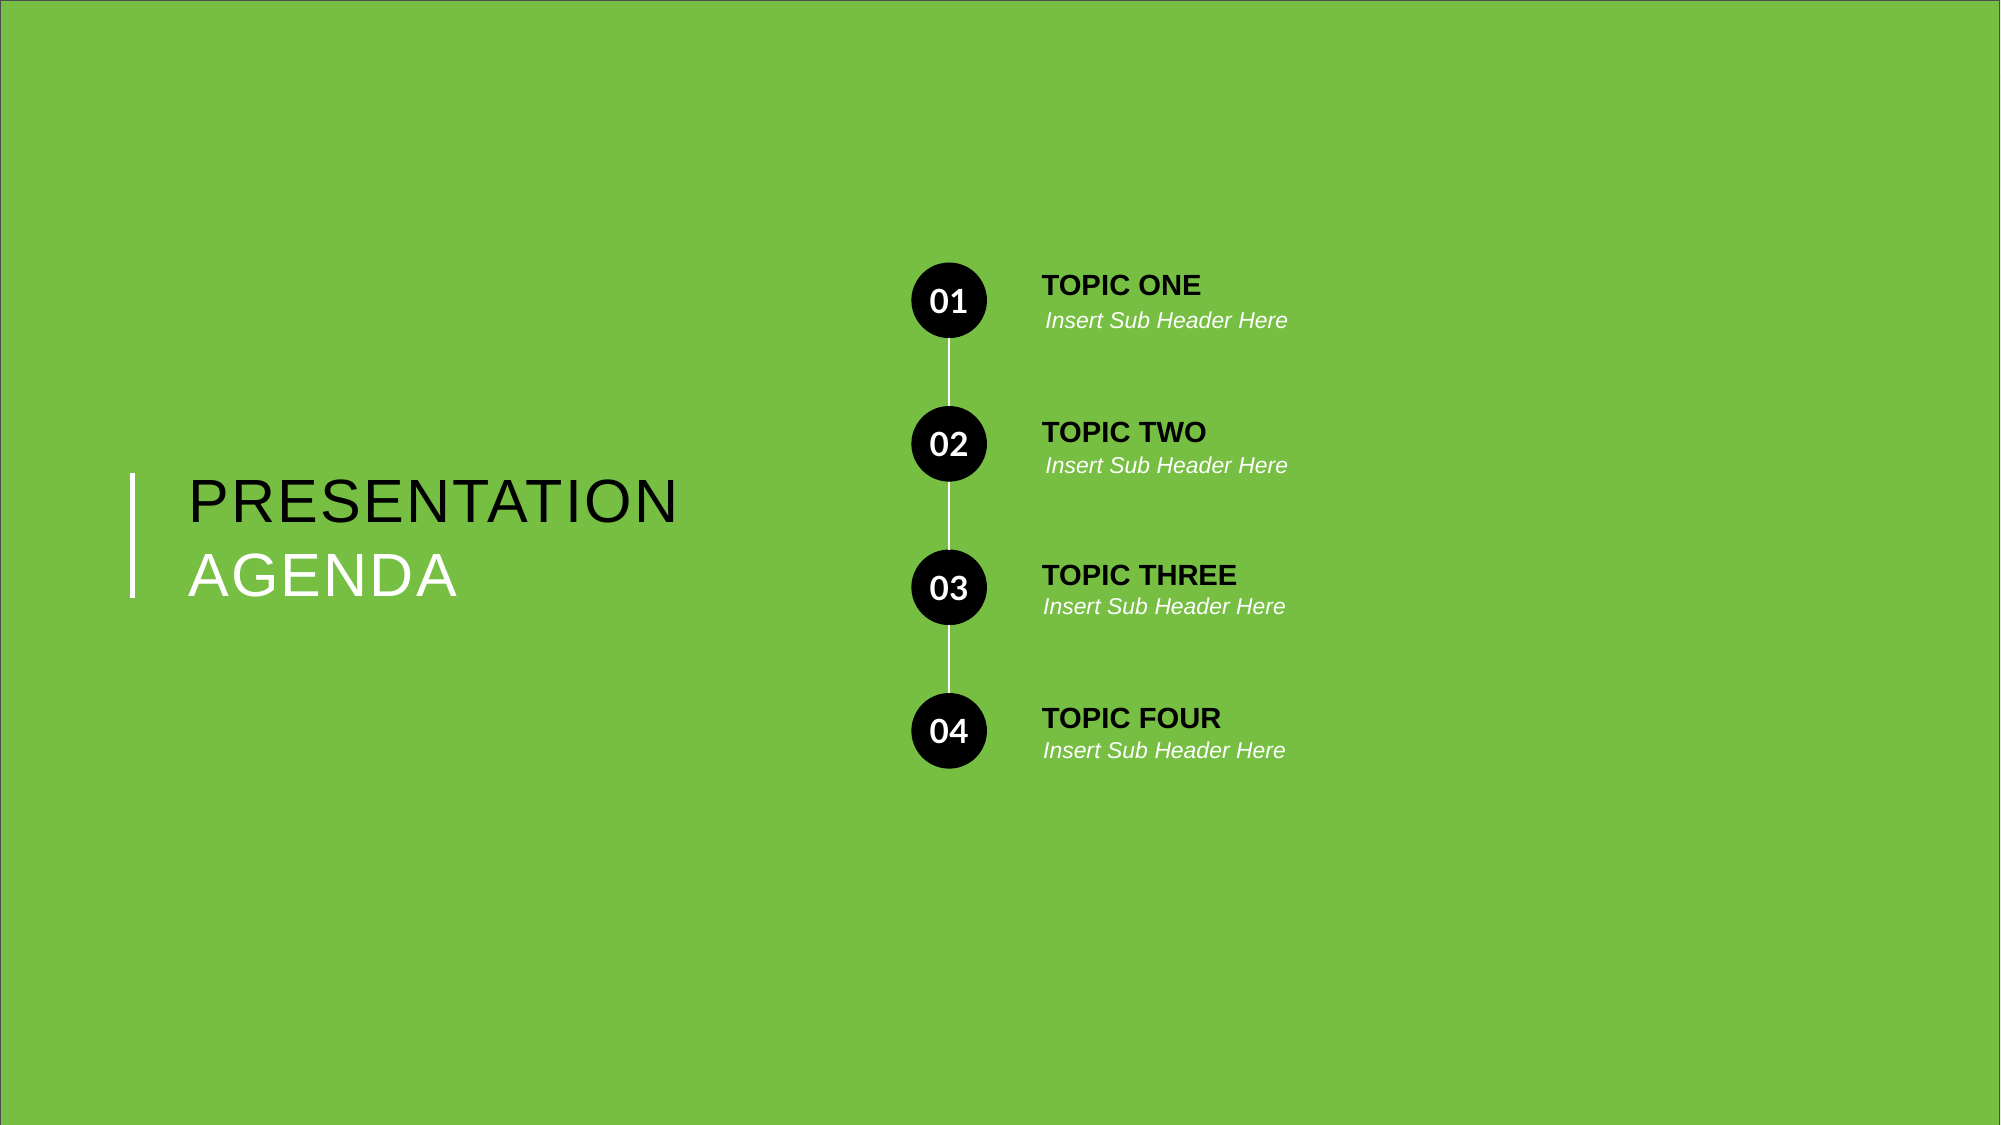

TOPIC ONE
01
Insert Sub Header Here

TOPIC TWO

02
Insert Sub Header Here

TOPIC THREE

03
Insert Sub Header Here

TOPIC FOUR

04
Insert Sub Header Here